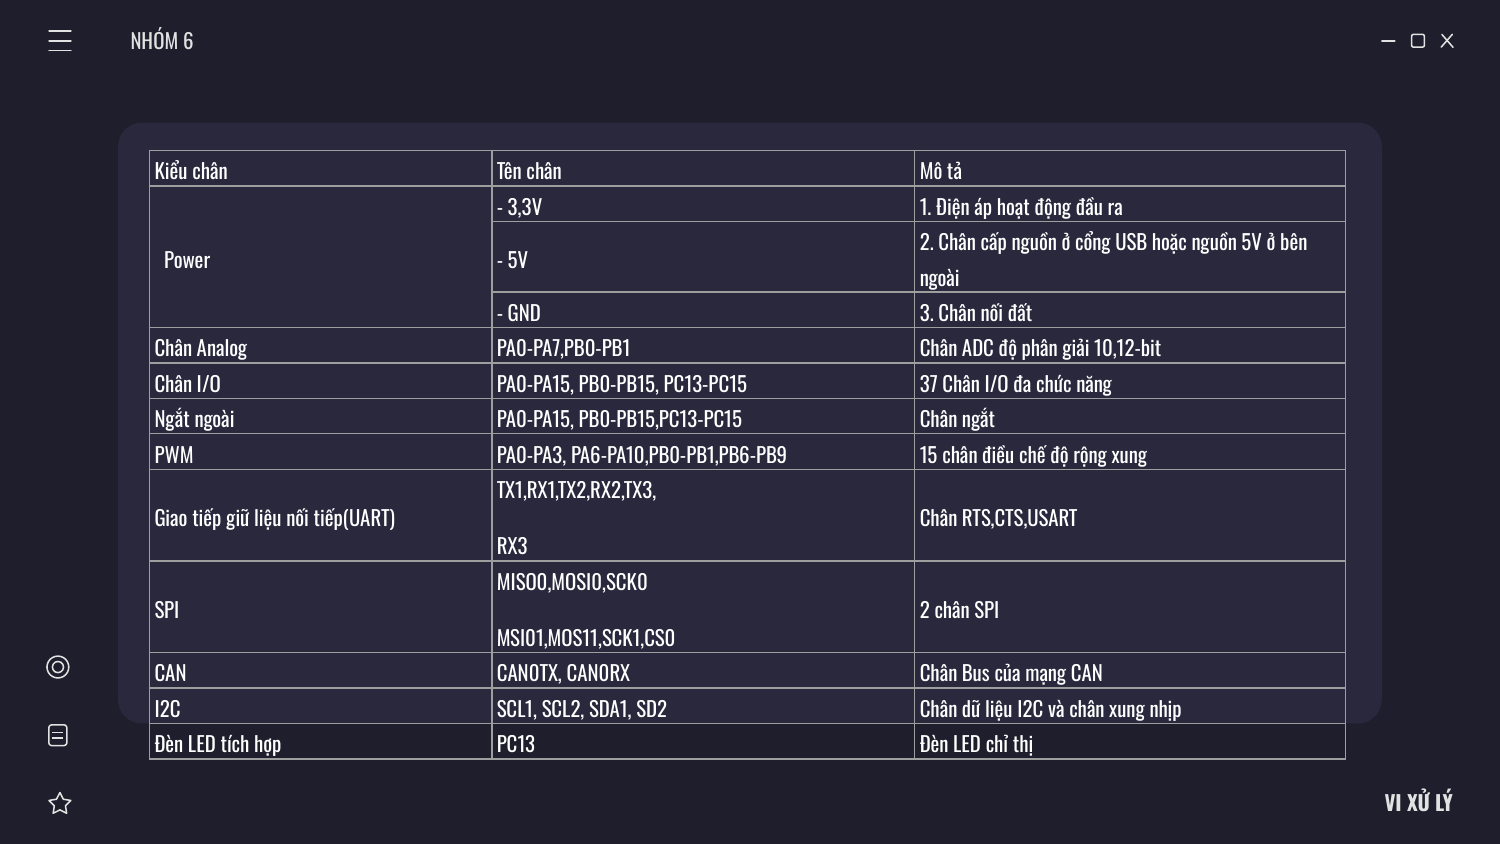

NHÓM 6

| Kiểu chân | Tên chân | Mô tả |
| --- | --- | --- |
| Power | - 3,3V | 1. Điện áp hoạt động đầu ra |
|  | - 5V | 2. Chân cấp nguồn ở cổng USB hoặc nguồn 5V ở bên ngoài |
|  | - GND | 3. Chân nối đất |
| Chân Analog | PA0-PA7,PB0-PB1 | Chân ADC độ phân giải 10,12-bit |
| Chân I/O | PA0-PA15, PB0-PB15, PC13-PC15 | 37 Chân I/O đa chức năng |
| Ngắt ngoài | PA0-PA15, PB0-PB15,PC13-PC15 | Chân ngắt |
| PWM | PA0-PA3, PA6-PA10,PB0-PB1,PB6-PB9 | 15 chân điều chế độ rộng xung |
| Giao tiếp giữ liệu nối tiếp(UART) | TX1,RX1,TX2,RX2,TX3, RX3 | Chân RTS,CTS,USART |
| SPI | MISO0,MOSI0,SCK0 MSI01,MOS11,SCK1,CS0 | 2 chân SPI |
| CAN | CAN0TX, CAN0RX | Chân Bus của mạng CAN |
| I2C | SCL1, SCL2, SDA1, SD2 | Chân dữ liệu I2C và chân xung nhịp |
| Đèn LED tích hợp | PC13 | Đèn LED chỉ thị |

VI XỬ LÝ